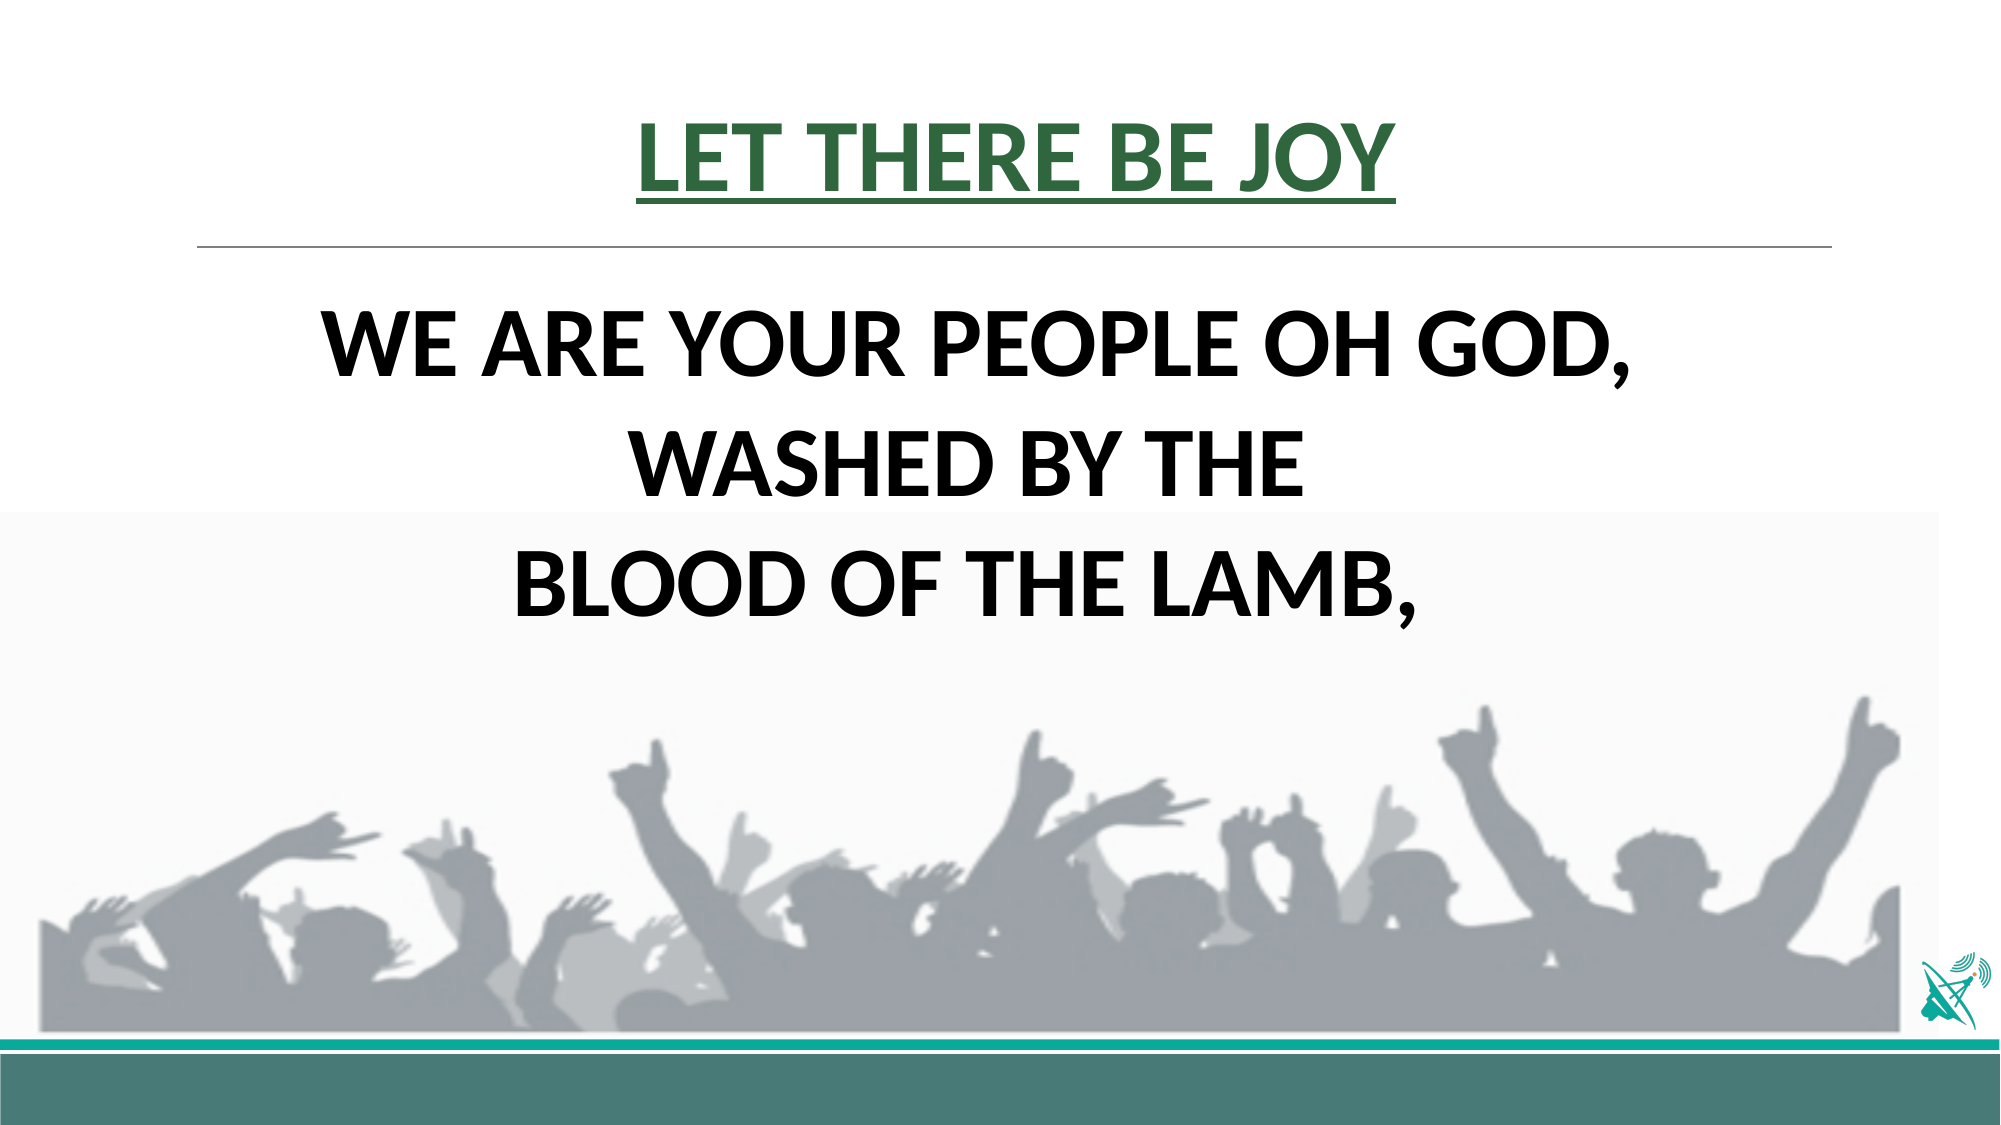

# LET THERE BE JOY
WE ARE YOUR PEOPLE OH GOD,
WASHED BY THE
BLOOD OF THE LAMB,